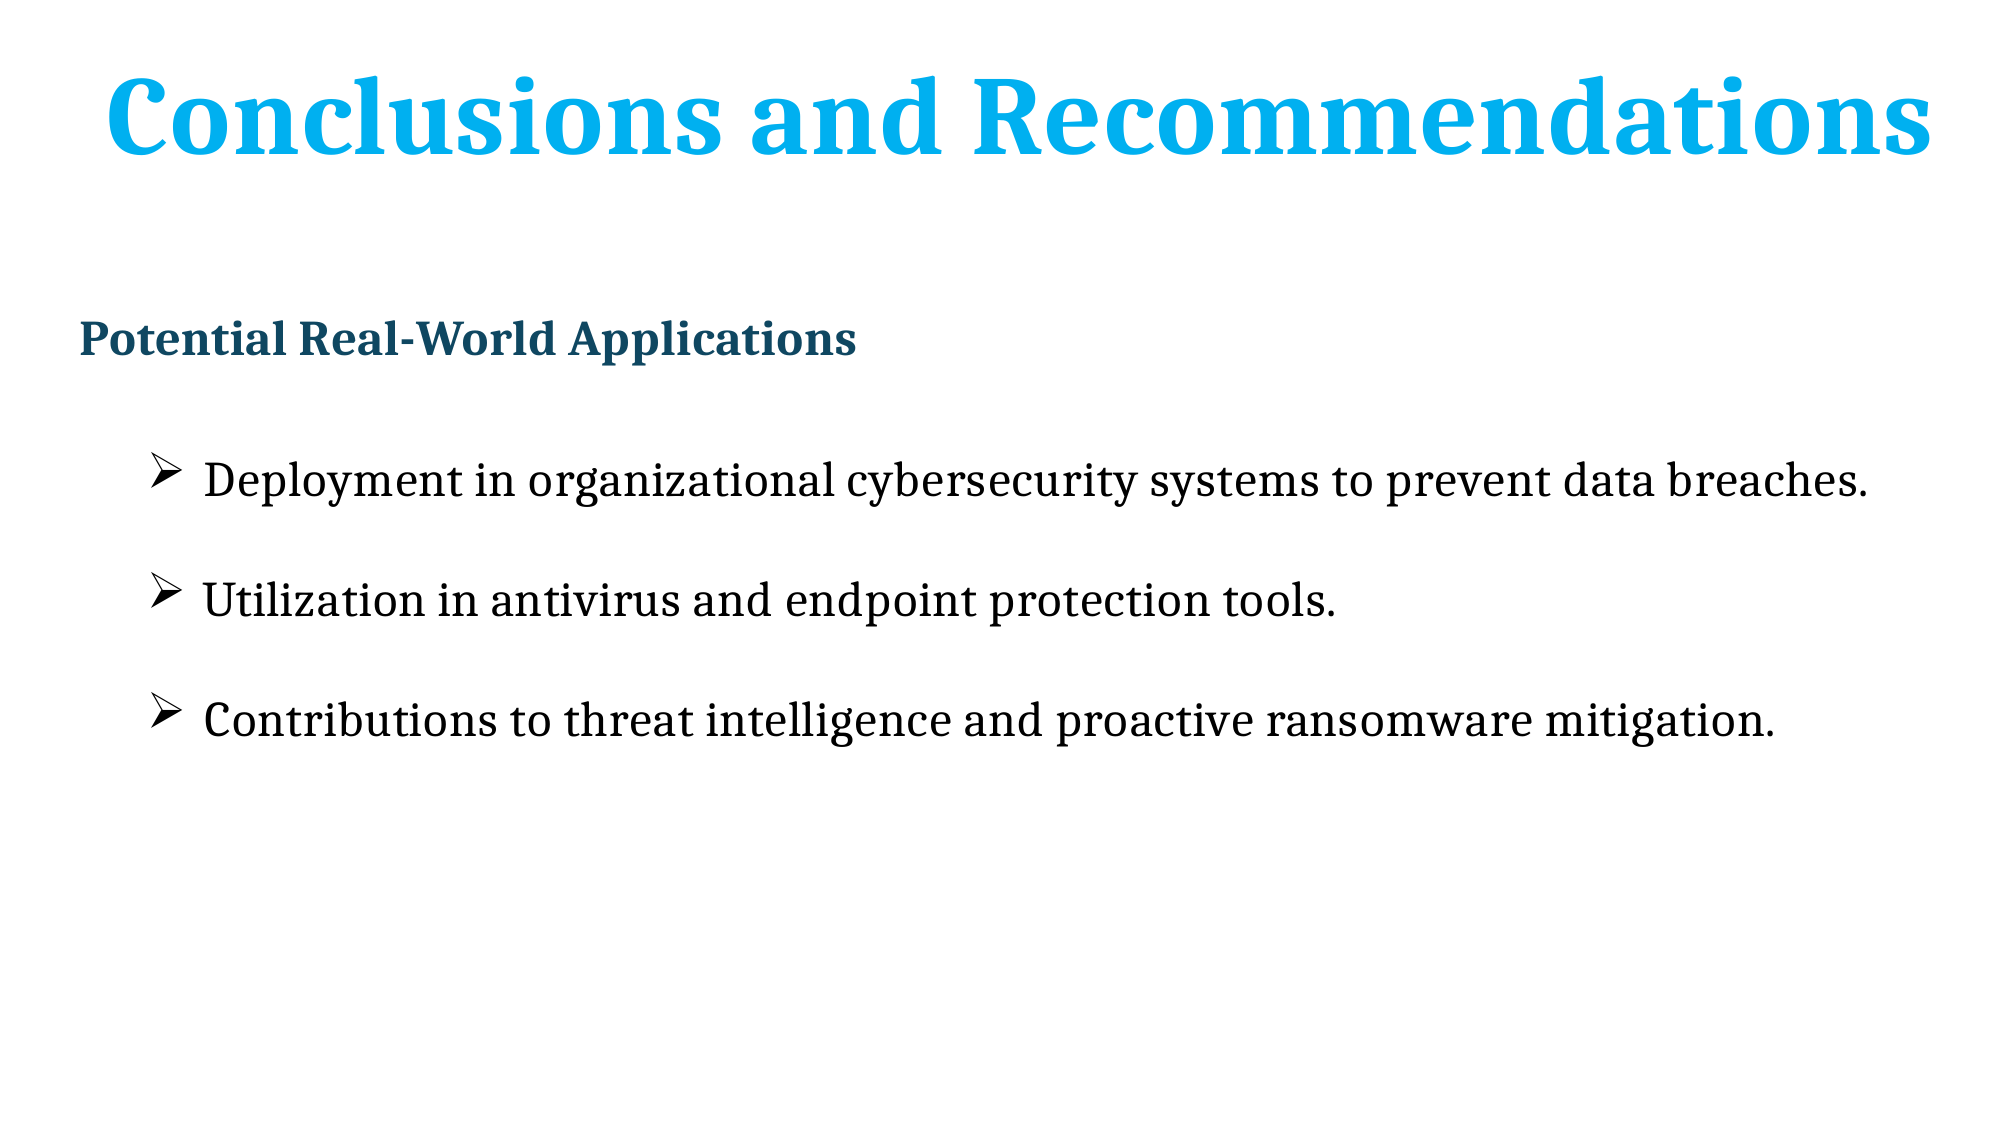

# Conclusions and Recommendations
Potential Real-World Applications
Deployment in organizational cybersecurity systems to prevent data breaches.​

Utilization in antivirus and endpoint protection tools.​

Contributions to threat intelligence and proactive ransomware mitigation.